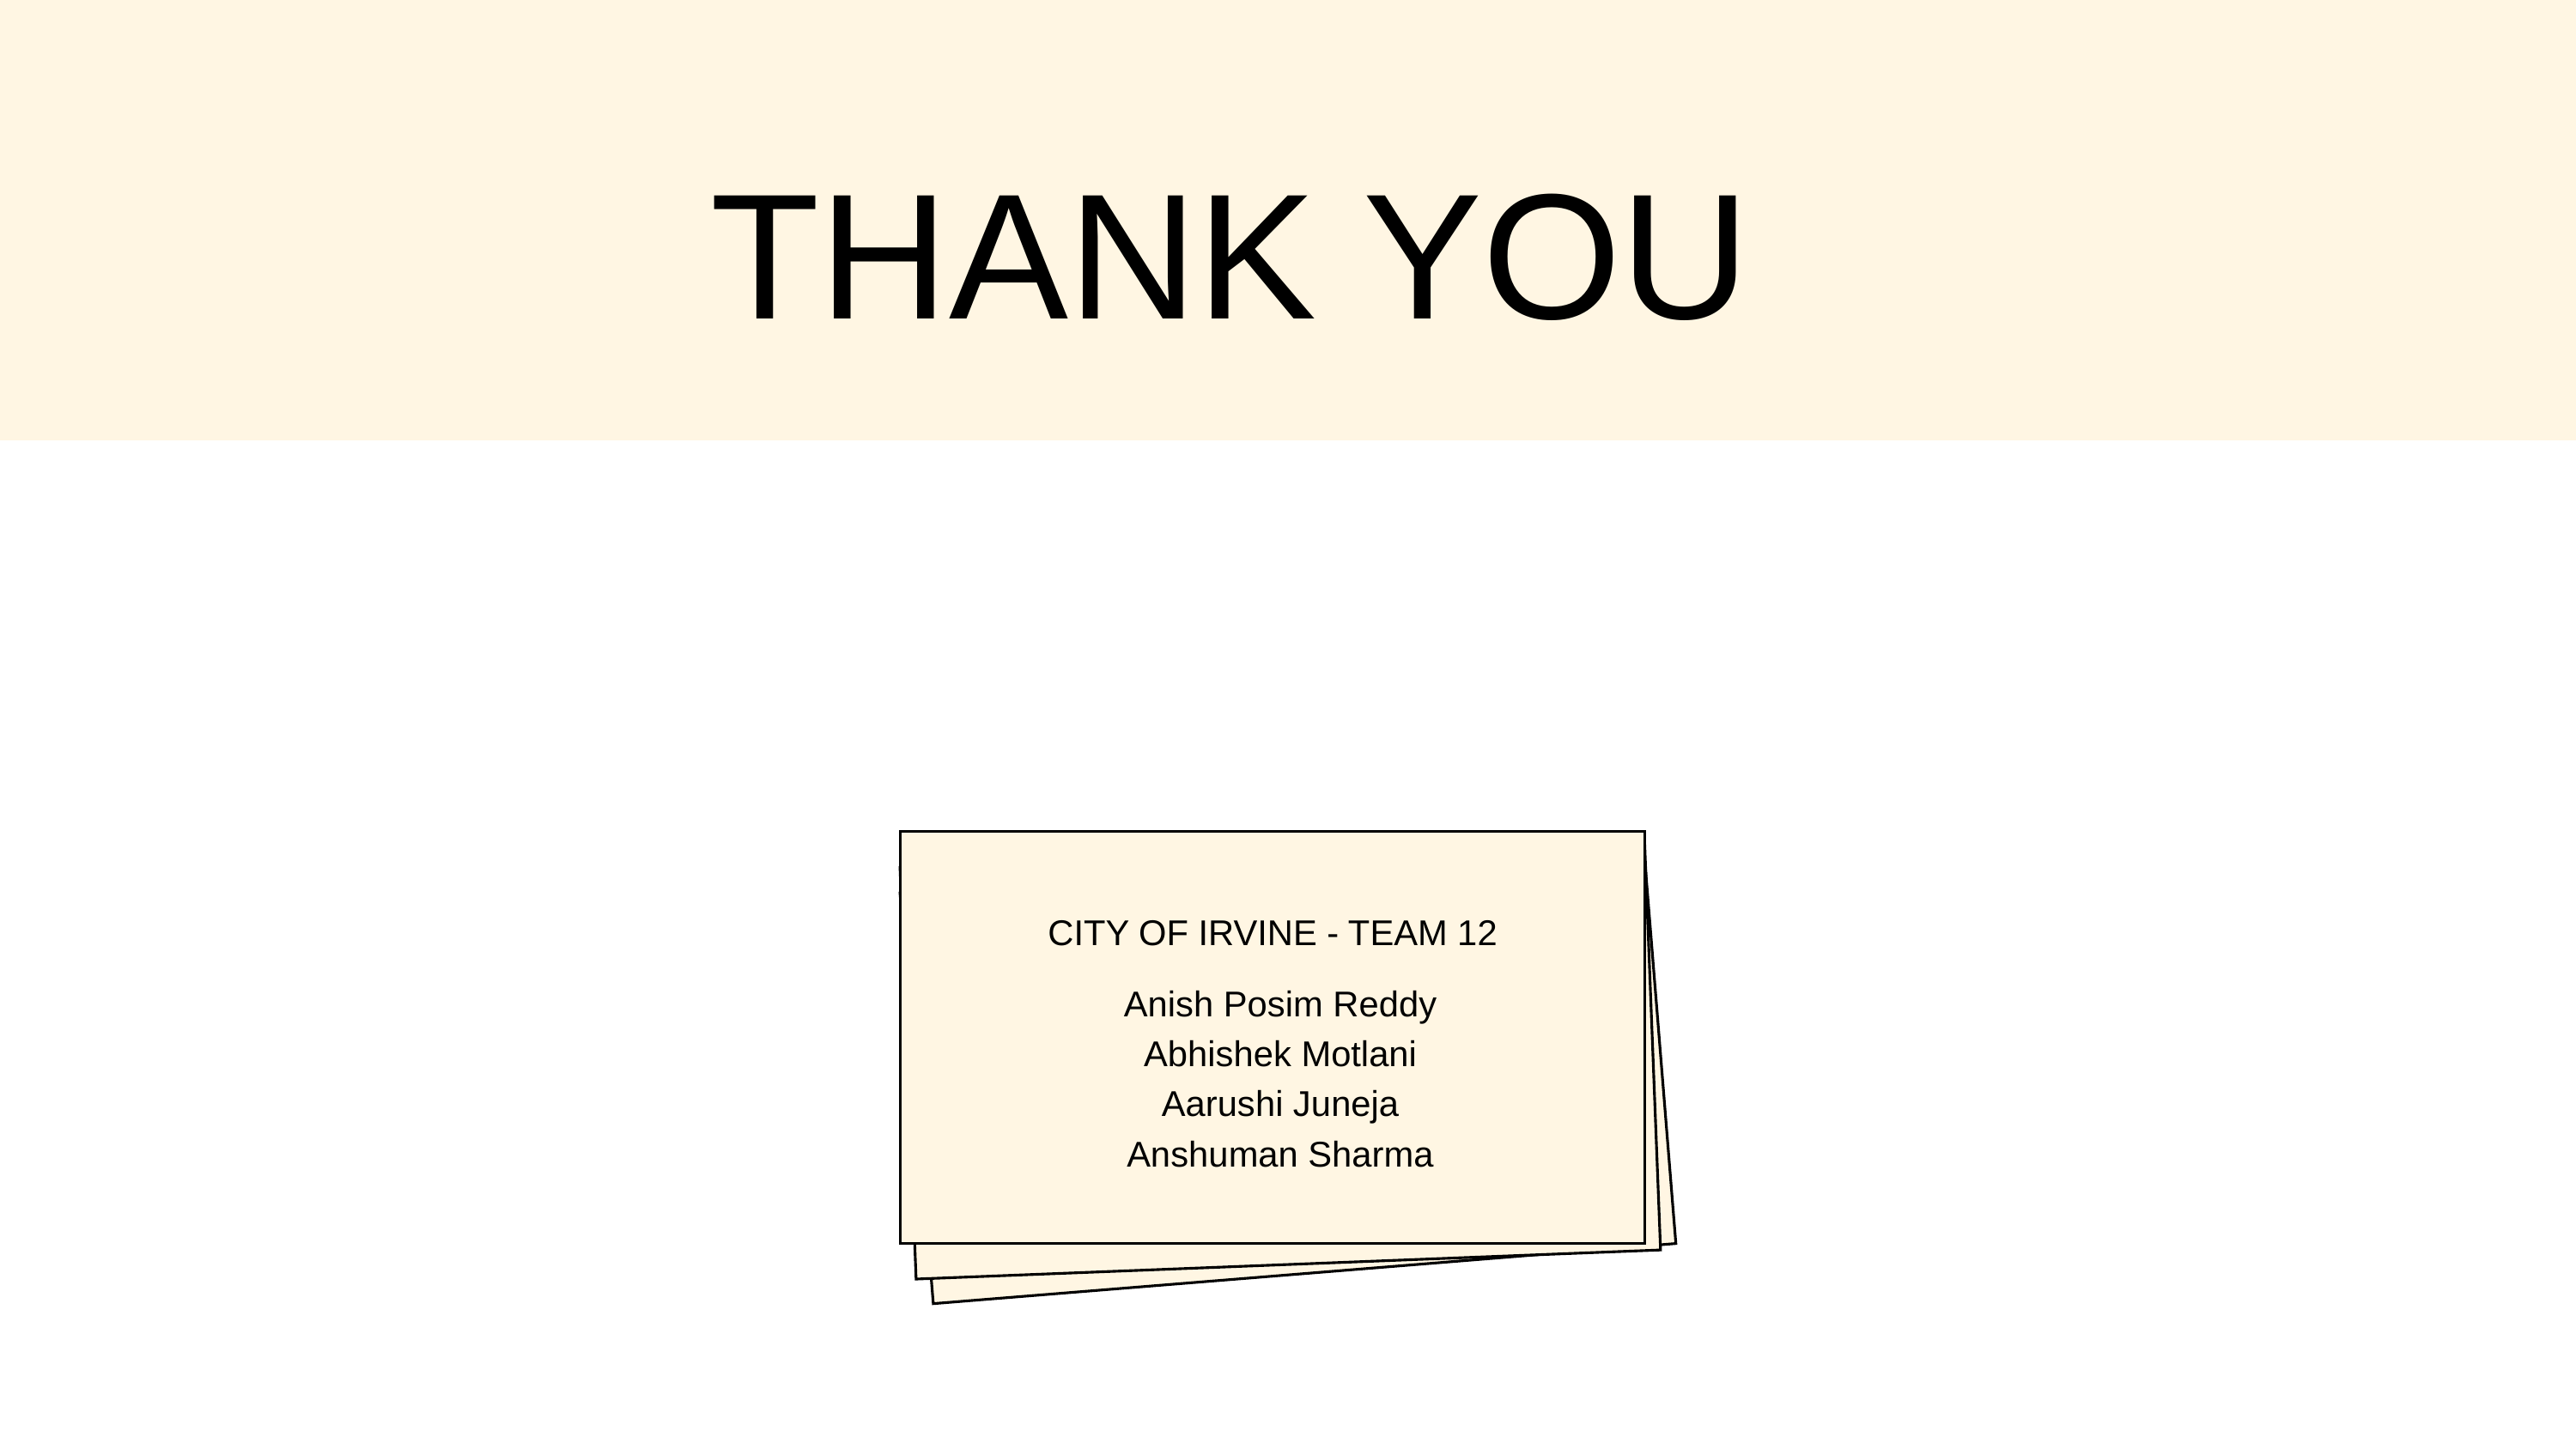

THANK YOU

CITY OF IRVINE - TEAM 12
Anish Posim Reddy
Abhishek Motlani
Aarushi Juneja
Anshuman Sharma